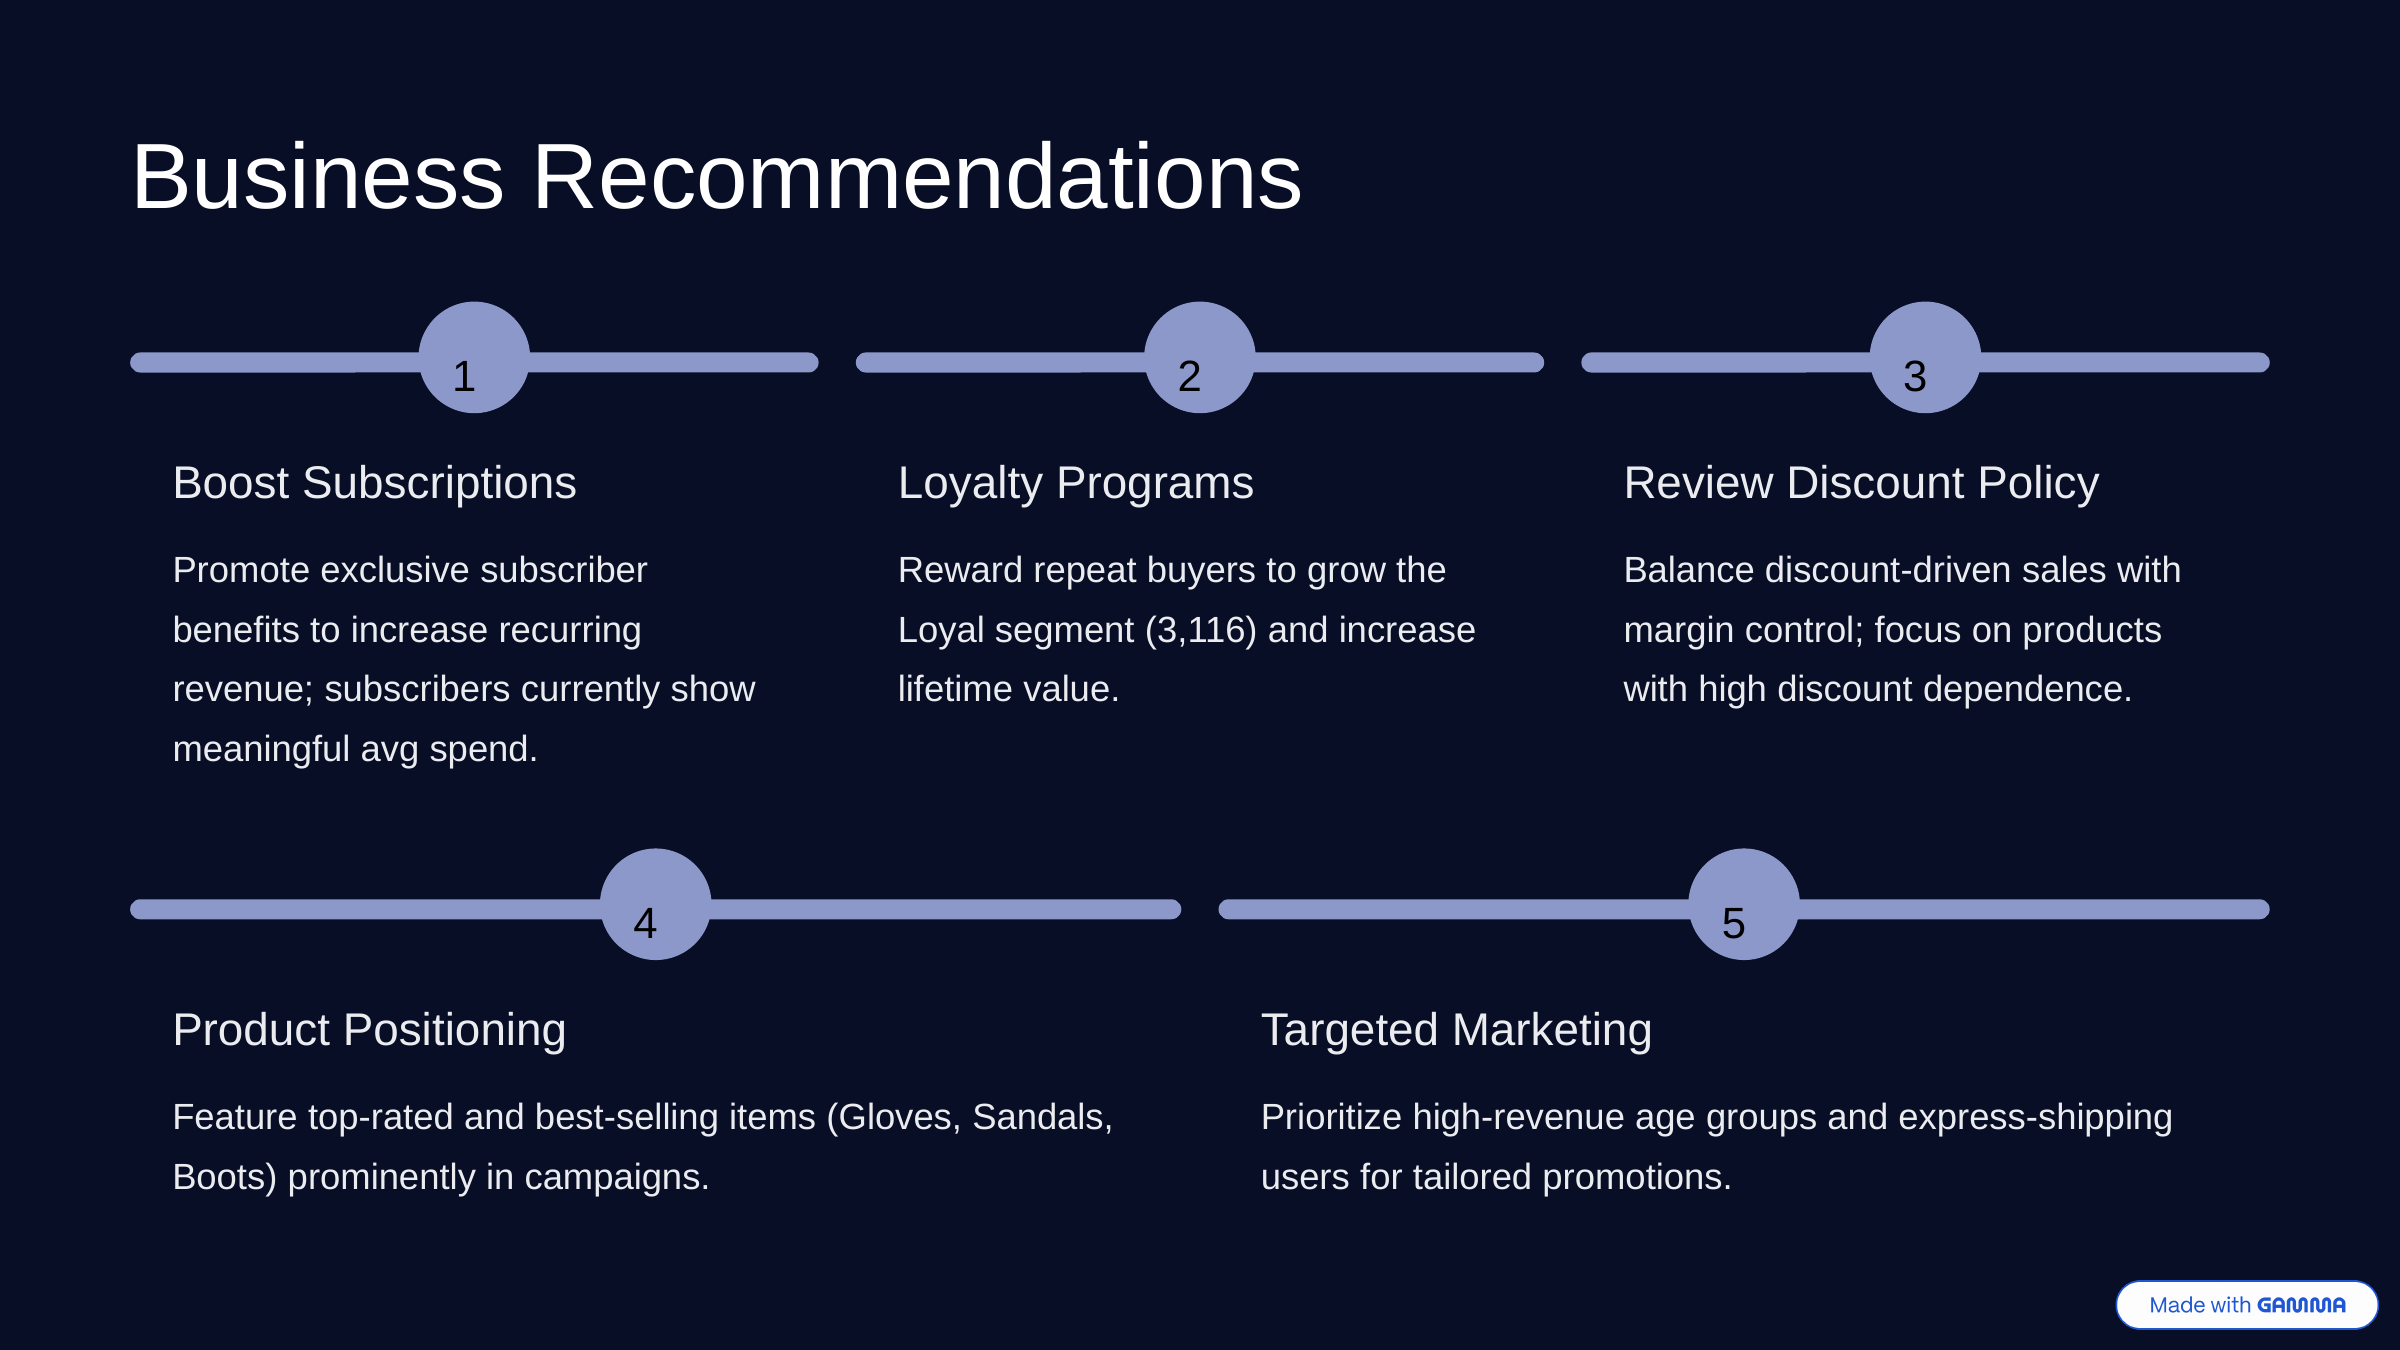

Business Recommendations

1
2
3

Boost Subscriptions
Loyalty Programs
Review Discount Policy
Promote exclusive subscriber benefits to increase recurring revenue; subscribers currently show meaningful avg spend.
Reward repeat buyers to grow the Loyal segment (3,116) and increase lifetime value.
Balance discount-driven sales with margin control; focus on products with high discount dependence.

4
5

Product Positioning
Targeted Marketing
Feature top-rated and best-selling items (Gloves, Sandals, Boots) prominently in campaigns.
Prioritize high-revenue age groups and express-shipping users for tailored promotions.